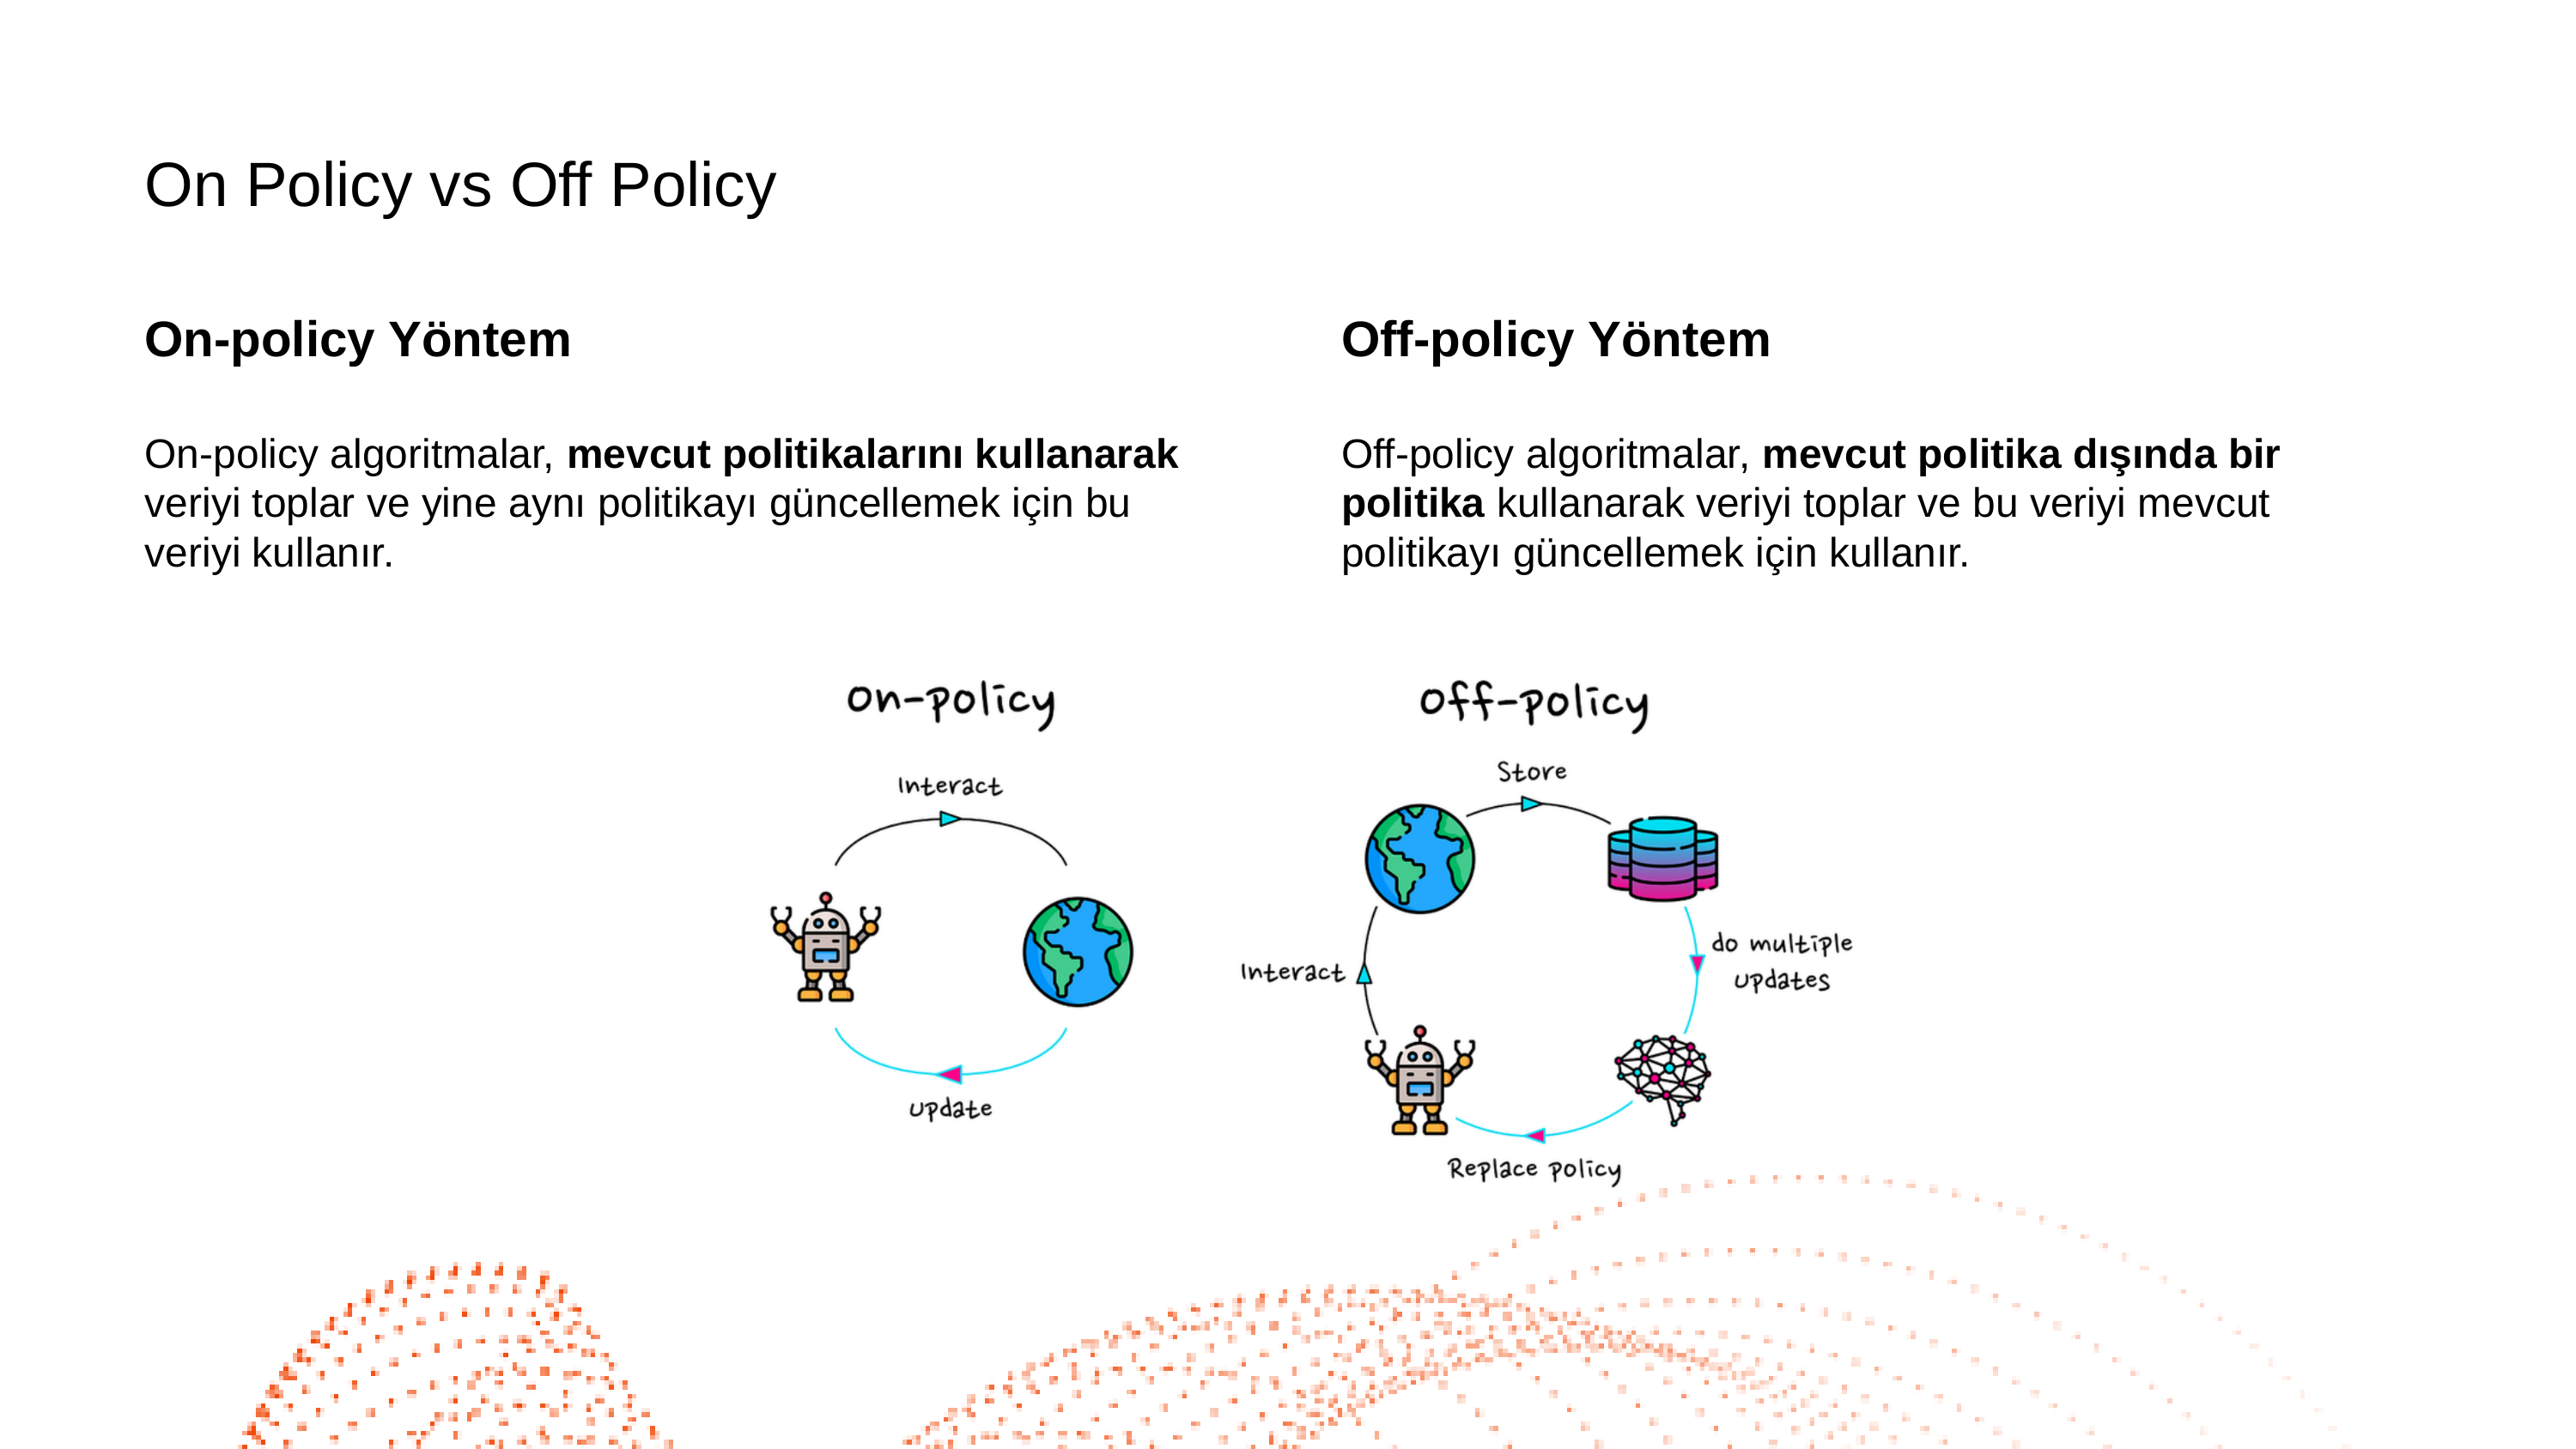

On Policy vs Off Policy
On-policy Yöntem

On-policy algoritmalar, mevcut politikalarını kullanarak veriyi toplar ve yine aynı politikayı güncellemek için bu veriyi kullanır.
Off-policy Yöntem

Off-policy algoritmalar, mevcut politika dışında bir politika kullanarak veriyi toplar ve bu veriyi mevcut politikayı güncellemek için kullanır.